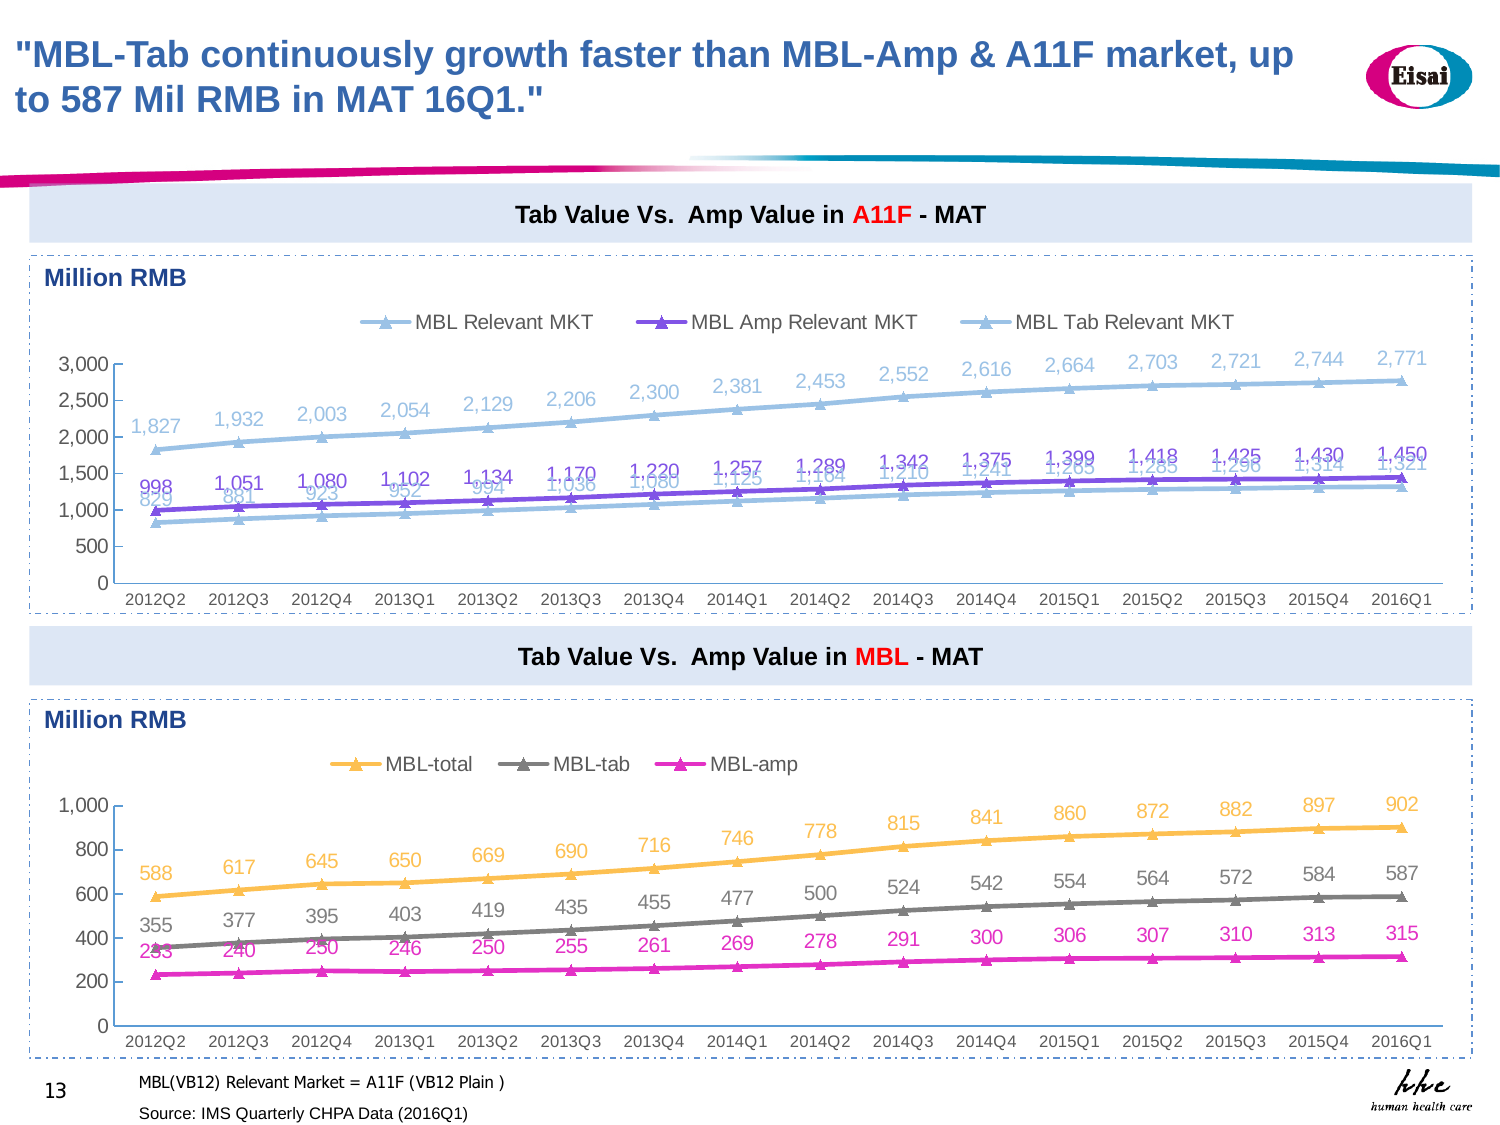

"MBL-Tab continuously growth faster than MBL-Amp & A11F market, up to 587 Mil RMB in MAT 16Q1."
Tab Value Vs.  Amp Value in A11F - MAT
Million RMB

### Chart

| Category | MBL Relevant MKT | MBL Amp Relevant MKT | MBL Tab Relevant MKT |
|---|---|---|---|
| 2012Q2 | 1827.4456 | 997.9327 | 829.4488 |
| 2012Q3 | 1932.3949 | 1051.4844 | 880.8607 |
| 2012Q4 | 2002.9027 | 1080.3294 | 922.5161 |
| 2013Q1 | 2053.6798 | 1101.5159 | 952.1018 |
| 2013Q2 | 2128.5267 | 1134.2699 | 994.1998 |
| 2013Q3 | 2206.1144 | 1170.2702 | 1035.7956 |
| 2013Q4 | 2299.6368 | 1219.6196 | 1079.9835 |
| 2014Q1 | 2381.0934 | 1256.5131 | 1124.5376 |
| 2014Q2 | 2453.0383 | 1289.4895 | 1163.5026 |
| 2014Q3 | 2551.5376 | 1341.9619 | 1209.5279 |
| 2014Q4 | 2615.7122 | 1375.127 | 1240.5383 |
| 2015Q1 | 2664.3321 | 1398.9892 | 1265.3129 |
| 2015Q2 | 2702.981 | 1417.6237 | 1285.3438 |
| 2015Q3 | 2721.1876 | 1424.755 | 1296.4326 |
| 2015Q4 | 2743.8906 | 1430.0241 | 1313.8665 |
| 2016Q1 | 2771.4551 | 1449.963 | 1321.4921 |
Tab Value Vs.  Amp Value in MBL - MAT
Million RMB

### Chart

| Category | MBL-total | MBL-tab | MBL-amp |
|---|---|---|---|
| 2012Q2 | 587.6596 | 354.9151 | 232.7445 |
| 2012Q3 | 617.3799 | 377.1802 | 240.1998 |
| 2012Q4 | 644.7343 | 394.5413 | 250.193 |
| 2013Q1 | 649.6169 | 403.1582 | 246.4587 |
| 2013Q2 | 669.3348 | 418.8908 | 250.444 |
| 2013Q3 | 690.1187 | 435.2598 | 254.8589 |
| 2013Q4 | 715.5593 | 454.8554 | 260.7038 |
| 2014Q1 | 745.9771 | 476.9535 | 269.0236 |
| 2014Q2 | 778.2374 | 500.0041 | 278.2333 |
| 2014Q3 | 815.0927 | 524.0753 | 291.0174 |
| 2014Q4 | 841.3247 | 541.6727 | 299.6519 |
| 2015Q1 | 860.1676 | 554.1072 | 306.0604 |
| 2015Q2 | 871.6482 | 564.4025 | 307.2457 |
| 2015Q3 | 881.731 | 571.9463 | 309.7847 |
| 2015Q4 | 896.6951 | 584.1852 | 312.5099 |
| 2016Q1 | 902.2251 | 587.4074 | 314.8176 |
MBL(VB12) Relevant Market = A11F (VB12 Plain )
13
Source: IMS Quarterly CHPA Data (2016Q1)